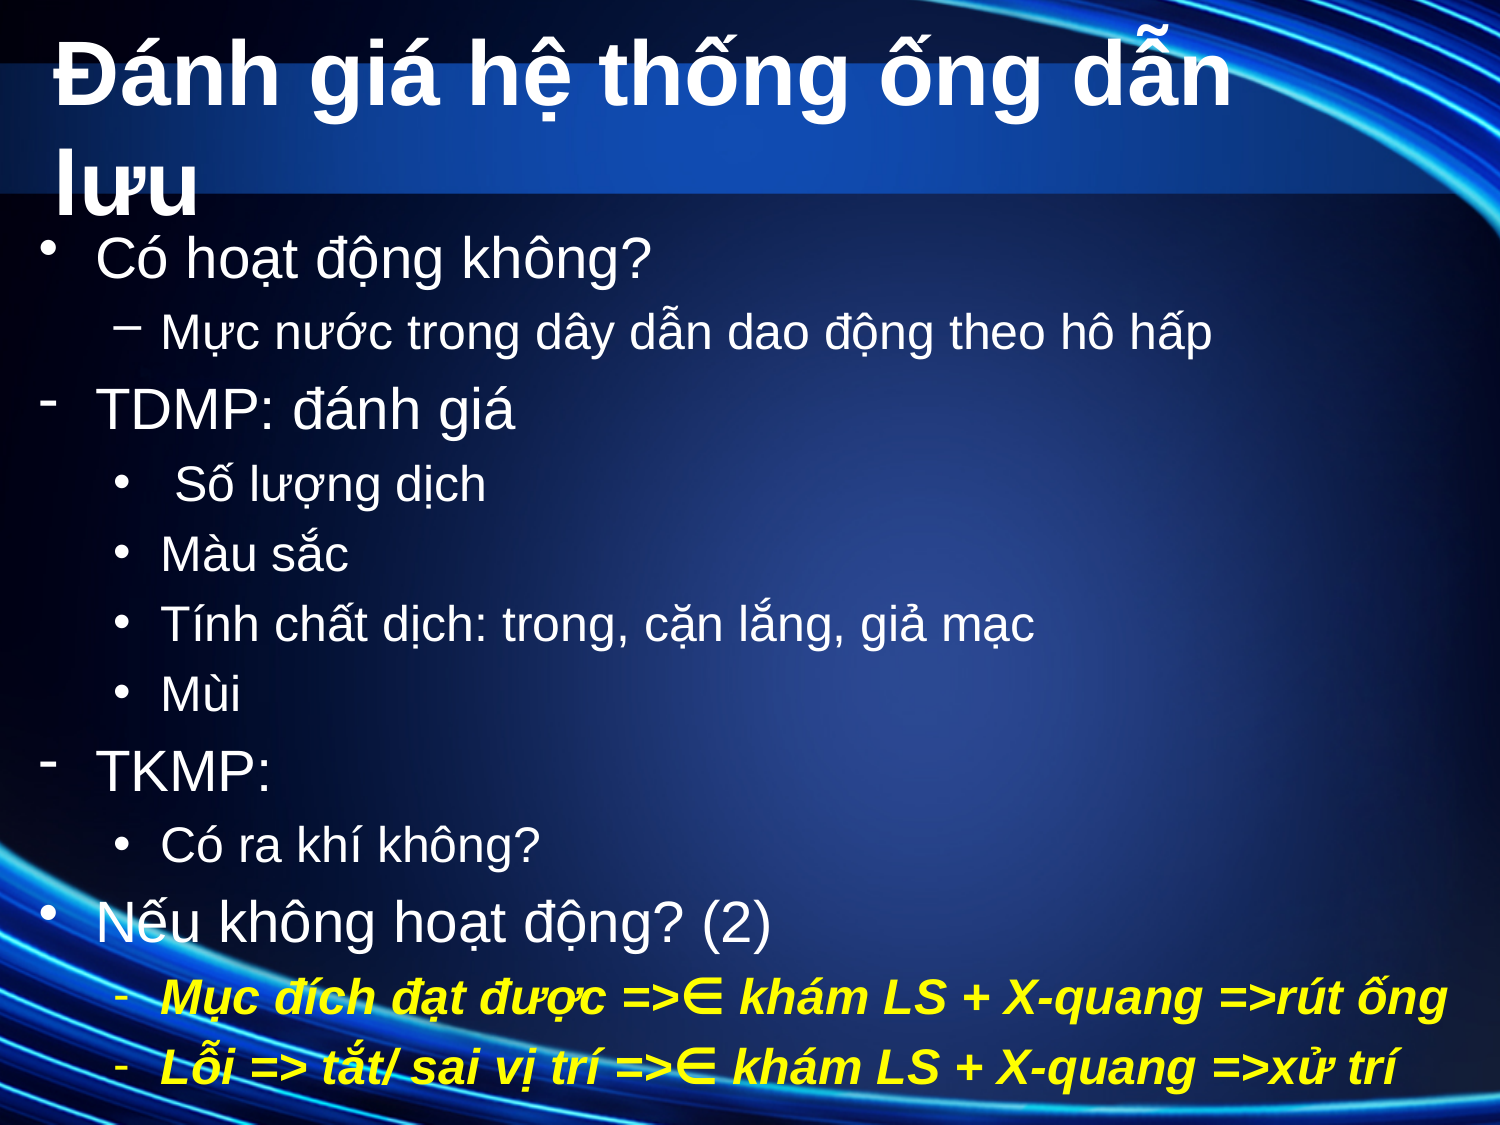

# Đánh giá hệ thống ống dẫn lưu
Có hoạt động không?
Mực nước trong dây dẫn dao động theo hô hấp
TDMP: đánh giá
 Số lượng dịch
Màu sắc
Tính chất dịch: trong, cặn lắng, giả mạc
Mùi
TKMP:
Có ra khí không?
Nếu không hoạt động? (2)
Mục đích đạt được =>∈ khám LS + X-quang =>rút ống
Lỗi => tắt/ sai vị trí =>∈ khám LS + X-quang =>xử trí